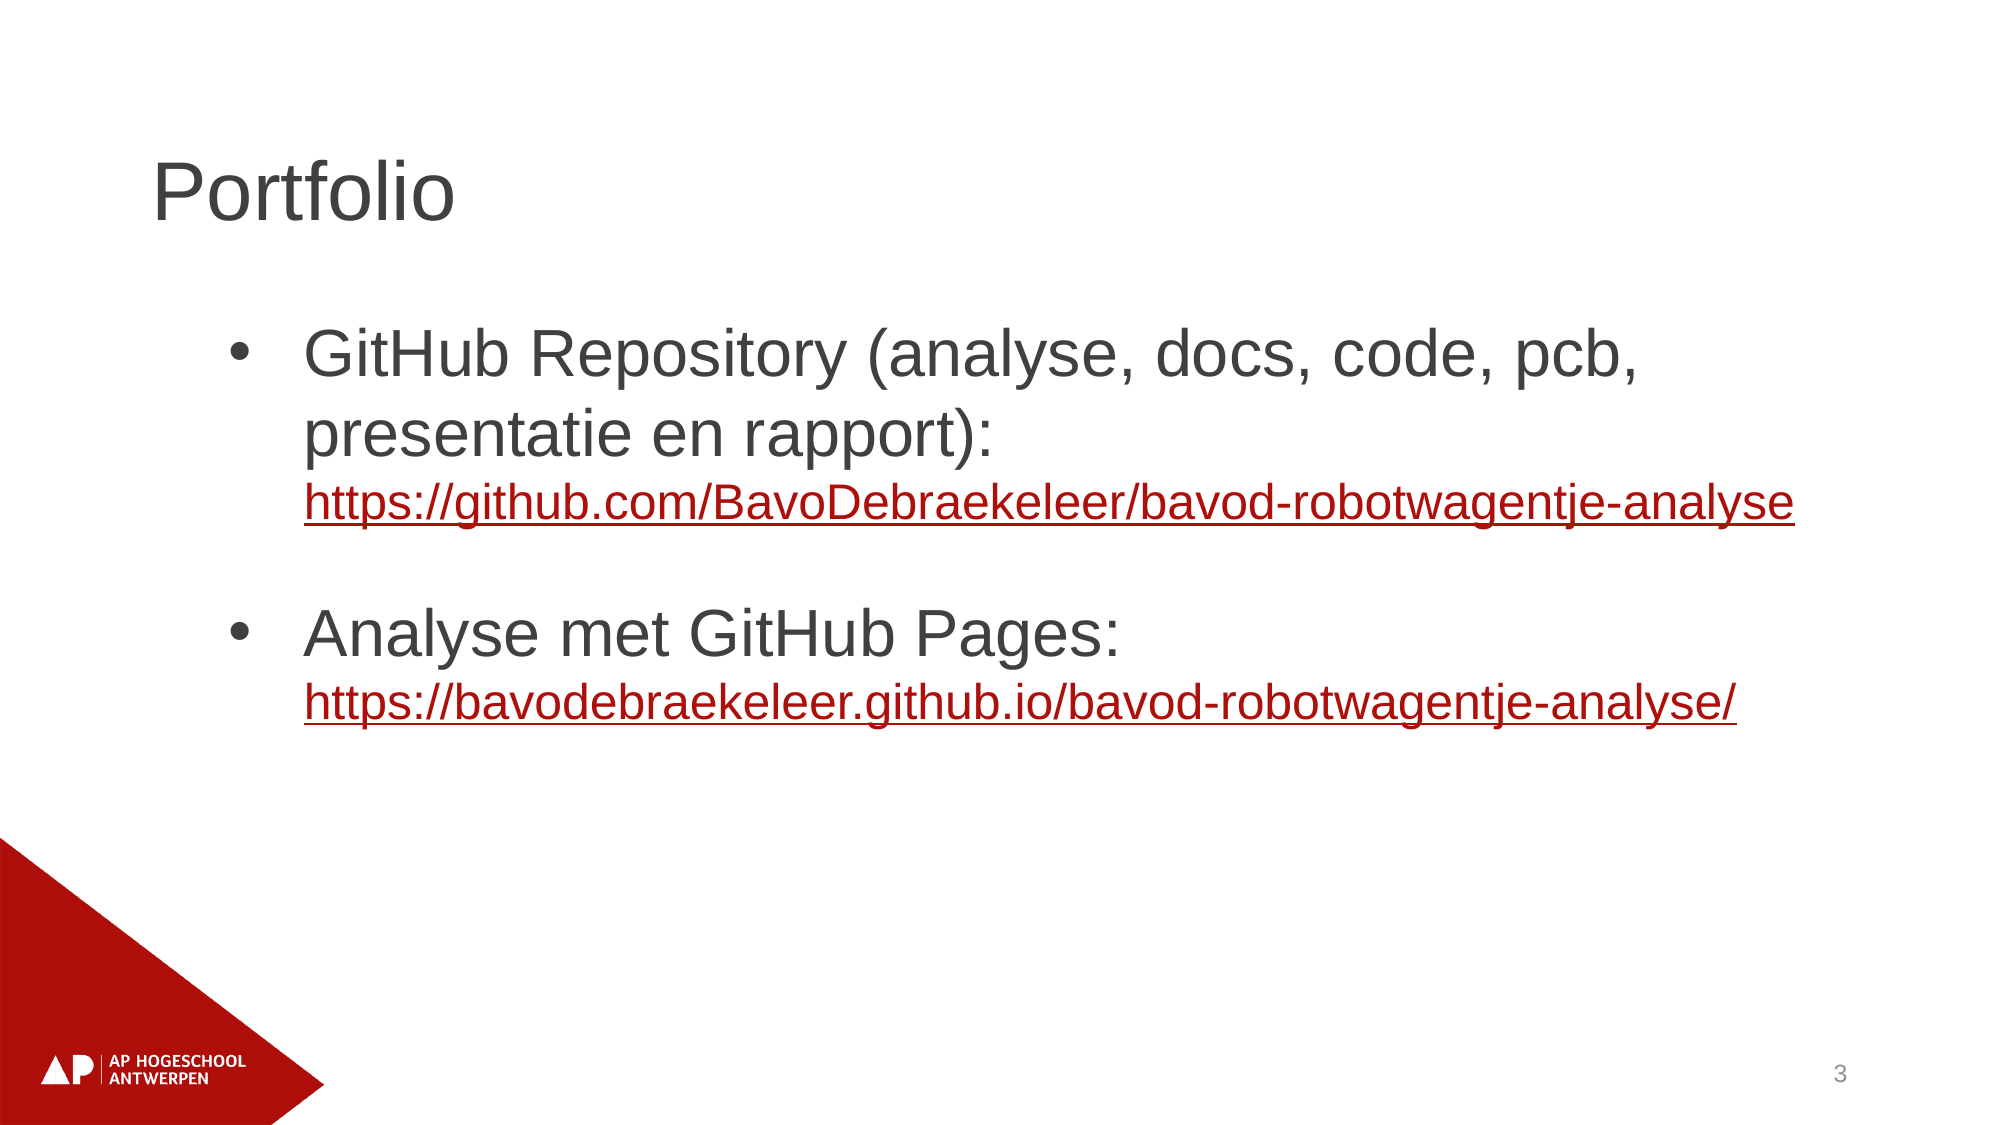

Portfolio

GitHub Repository (analyse, docs, code, pcb, presentatie en rapport):
https://github.com/BavoDebraekeleer/bavod-robotwagentje-analyse
Analyse met GitHub Pages:
https://bavodebraekeleer.github.io/bavod-robotwagentje-analyse/

3